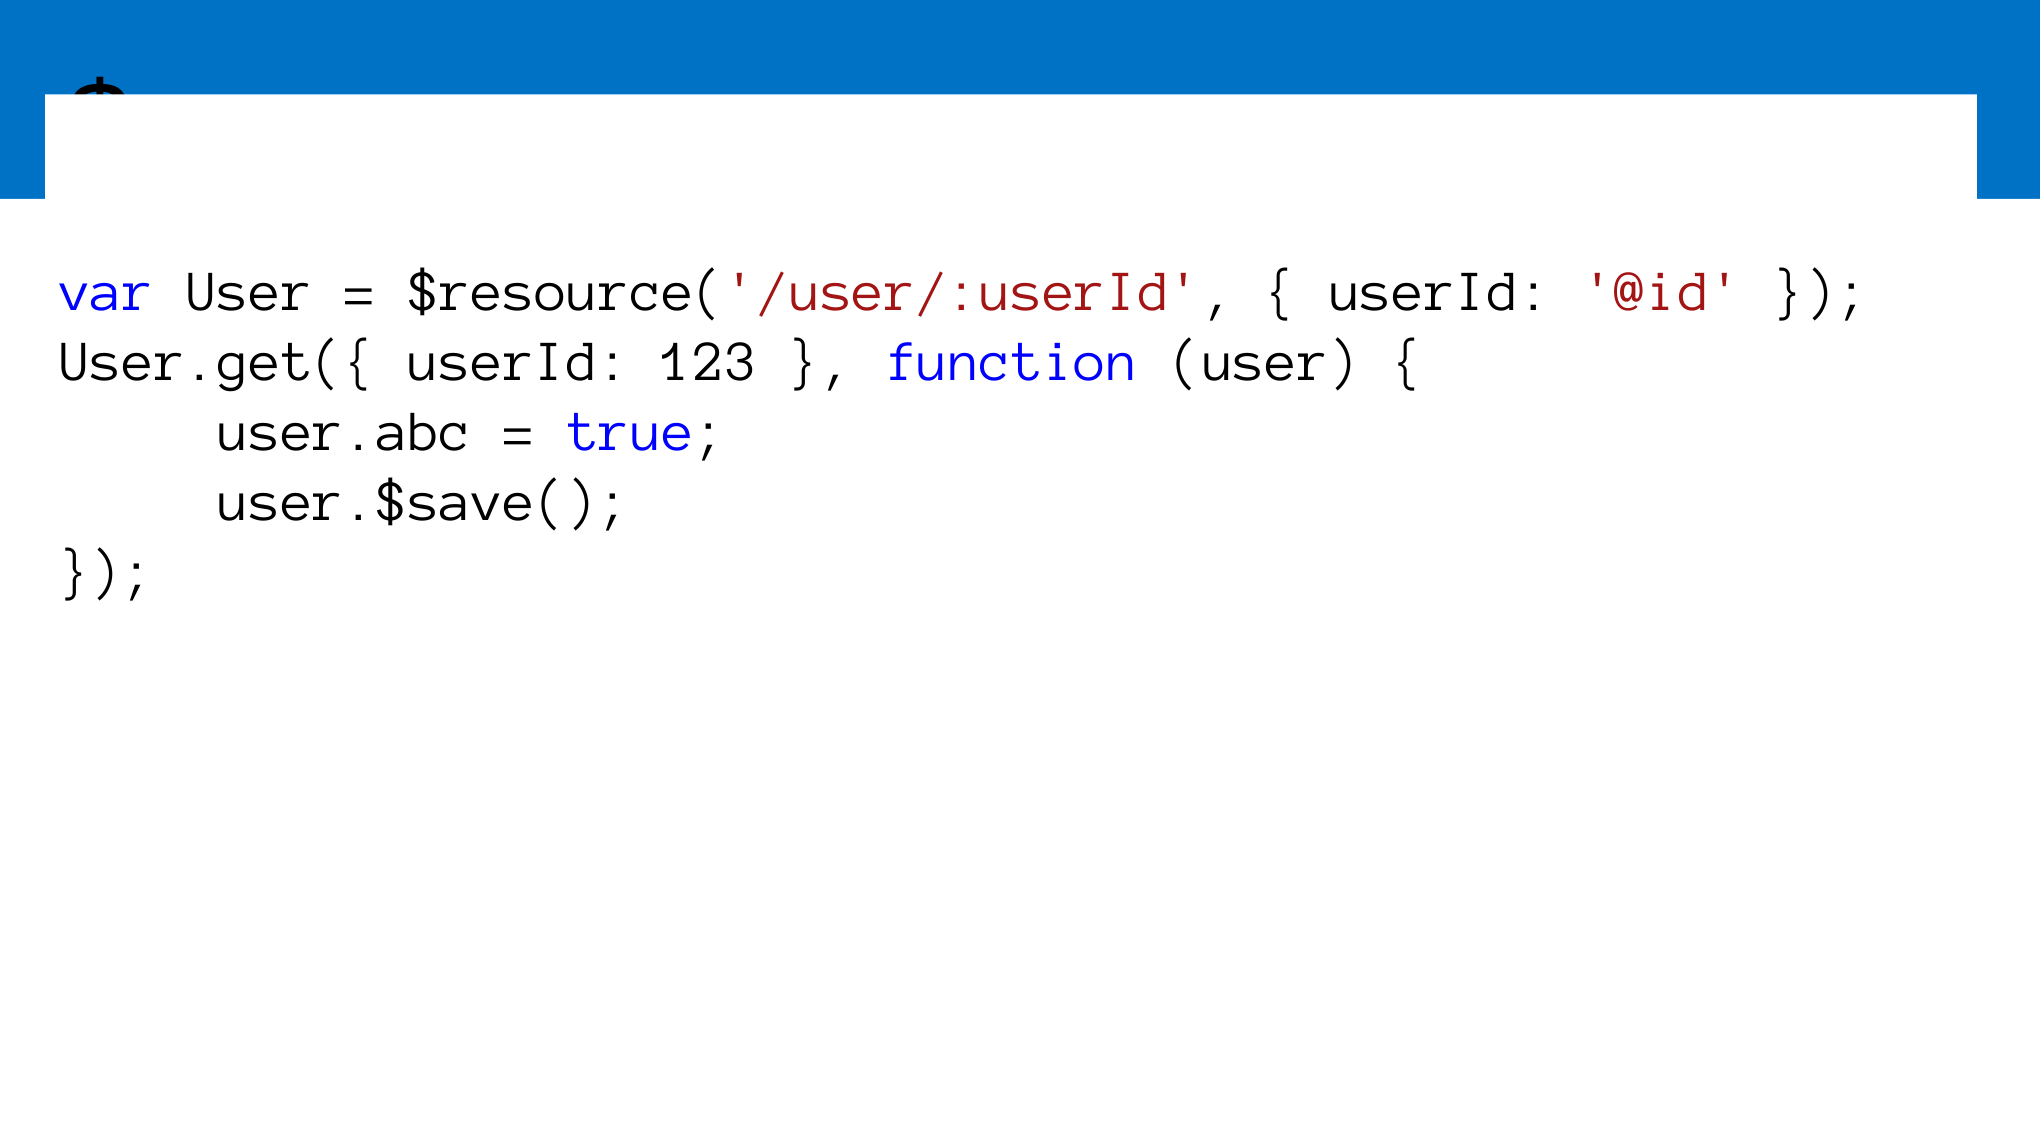

# $resource
var User = $resource('/user/:userId', { userId: '@id' });
User.get({ userId: 123 }, function (user) {
     user.abc = true;
     user.$save();
});